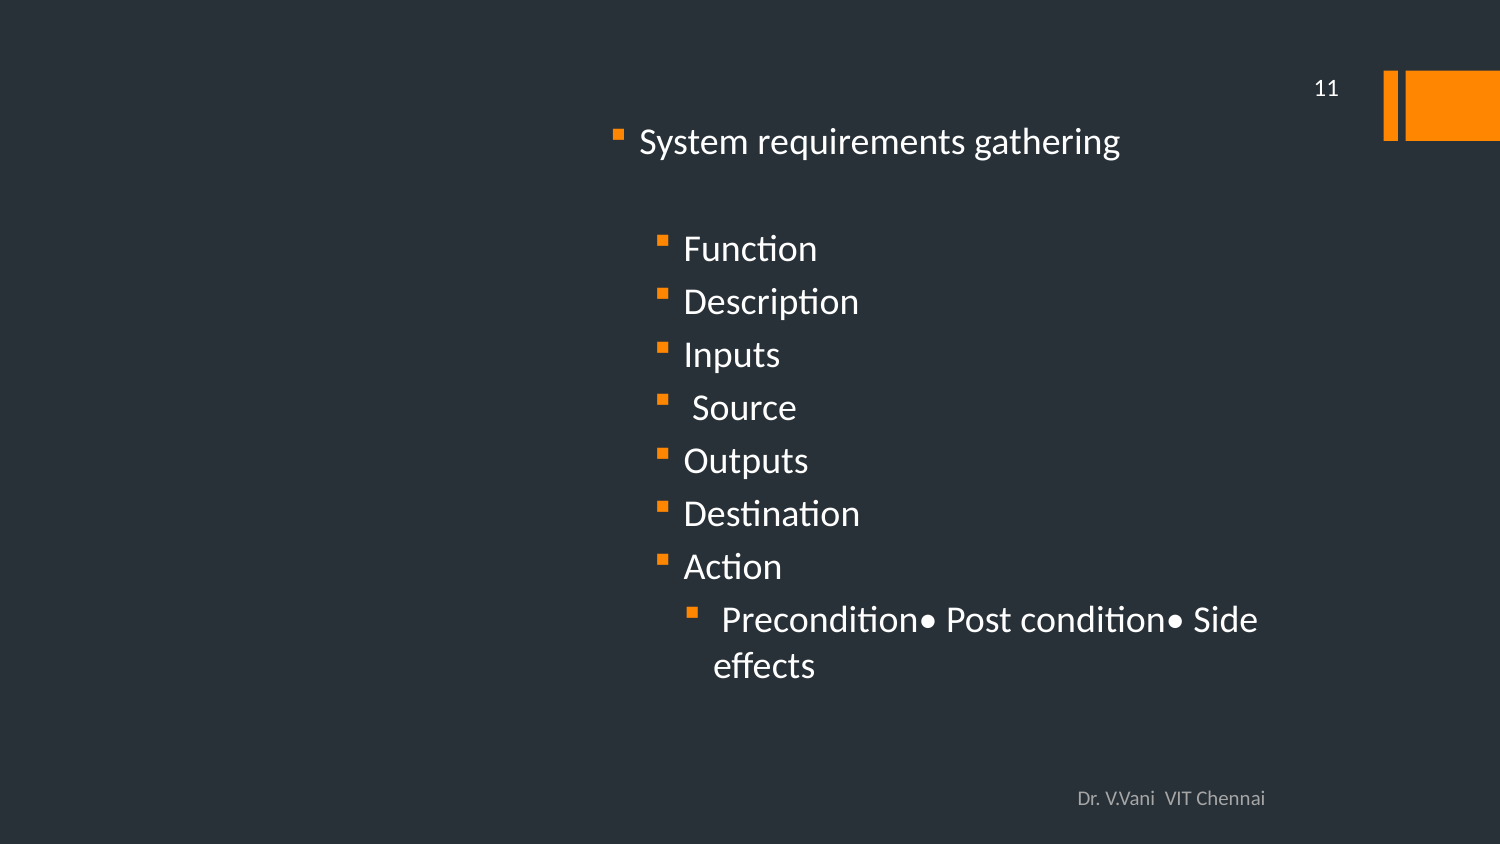

11
System requirements gathering

Function
Description
Inputs
 Source
Outputs
Destination
Action
 Precondition• Post condition• Side effects

Dr. V.Vani  VIT Chennai